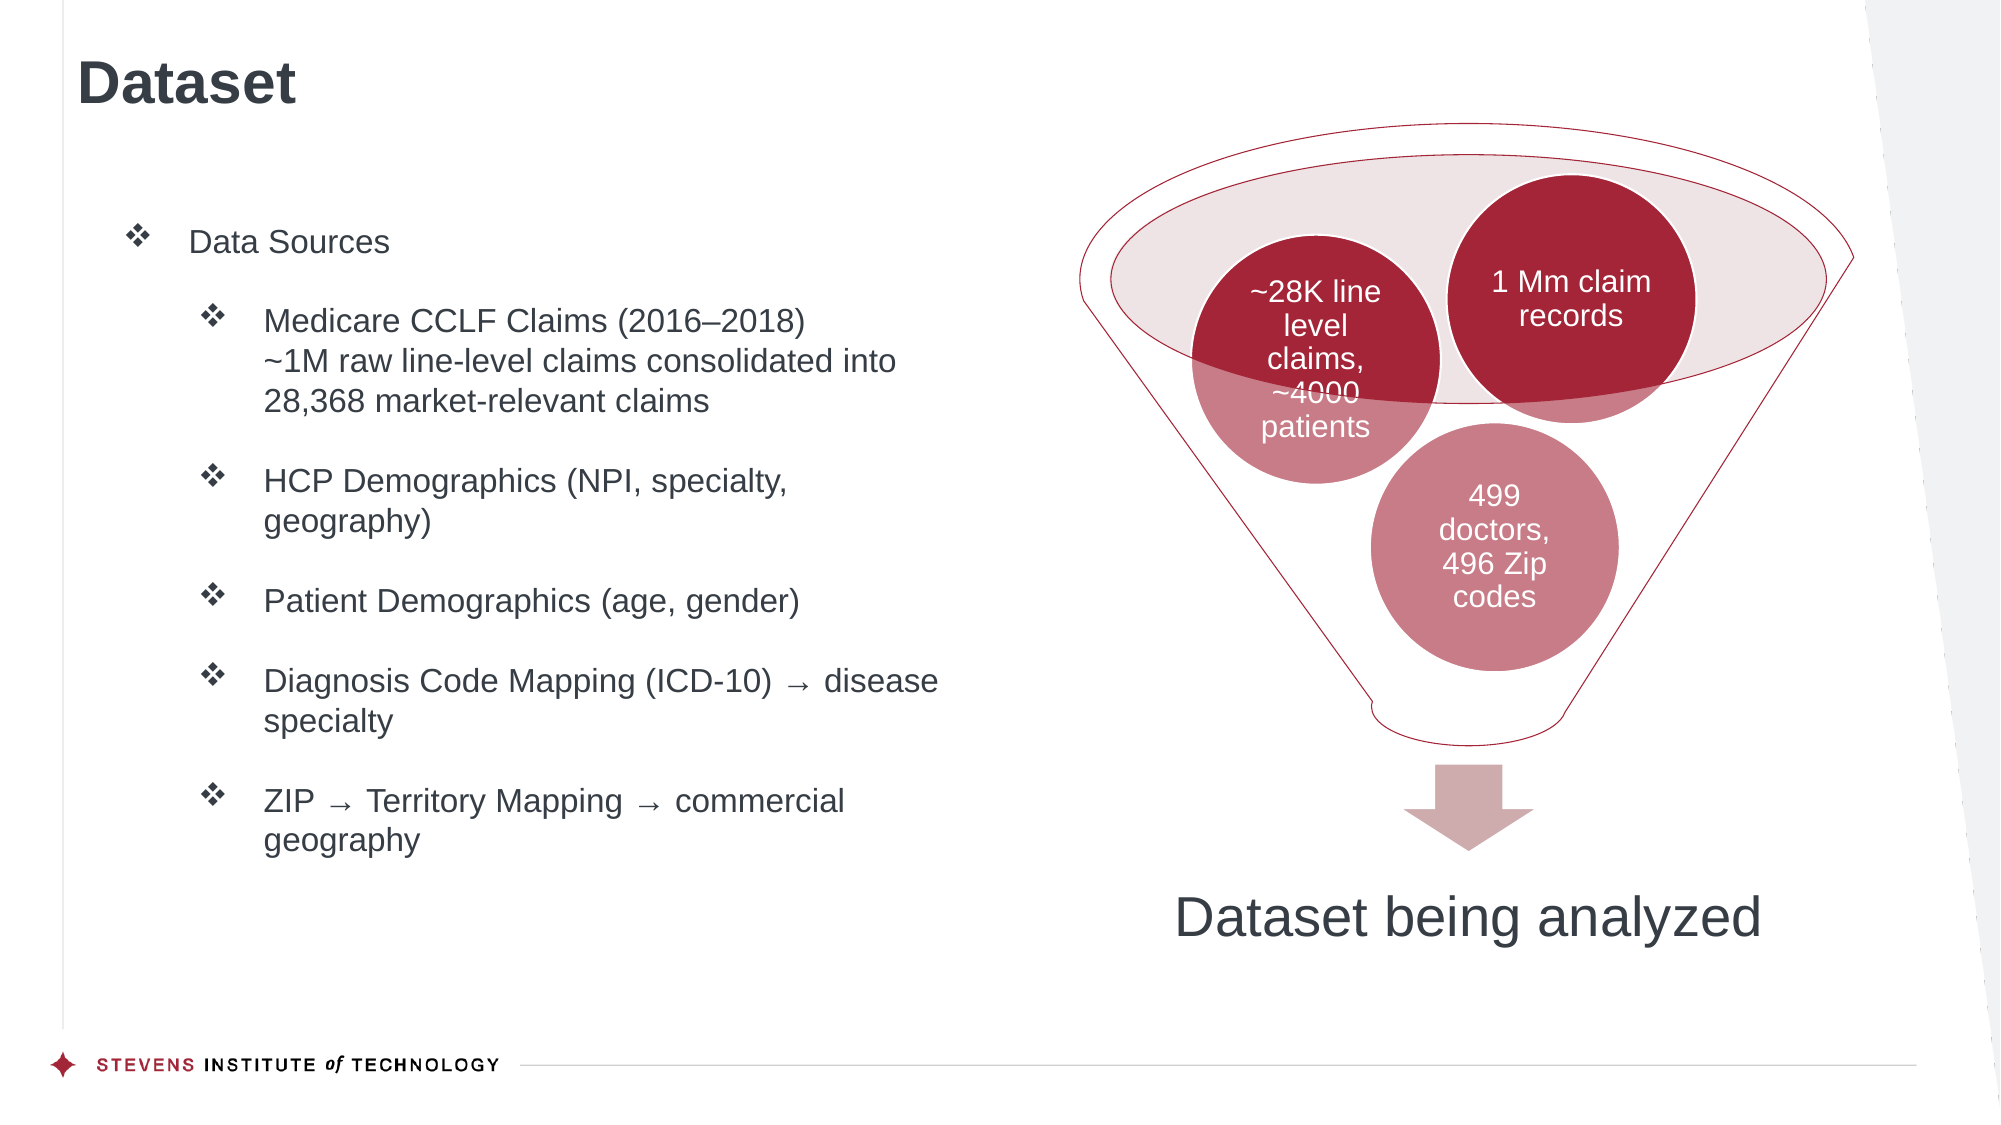

# Dataset
Dataset being analyzed
499 doctors, 496 Zip codes
~28K line level claims, ~4000 patients
1 Mm claim records
Data Sources

Medicare CCLF Claims (2016–2018)
~1M raw line-level claims consolidated into 28,368 market-relevant claims

HCP Demographics (NPI, specialty, geography)

Patient Demographics (age, gender)

Diagnosis Code Mapping (ICD-10) → disease specialty

ZIP → Territory Mapping → commercial geography